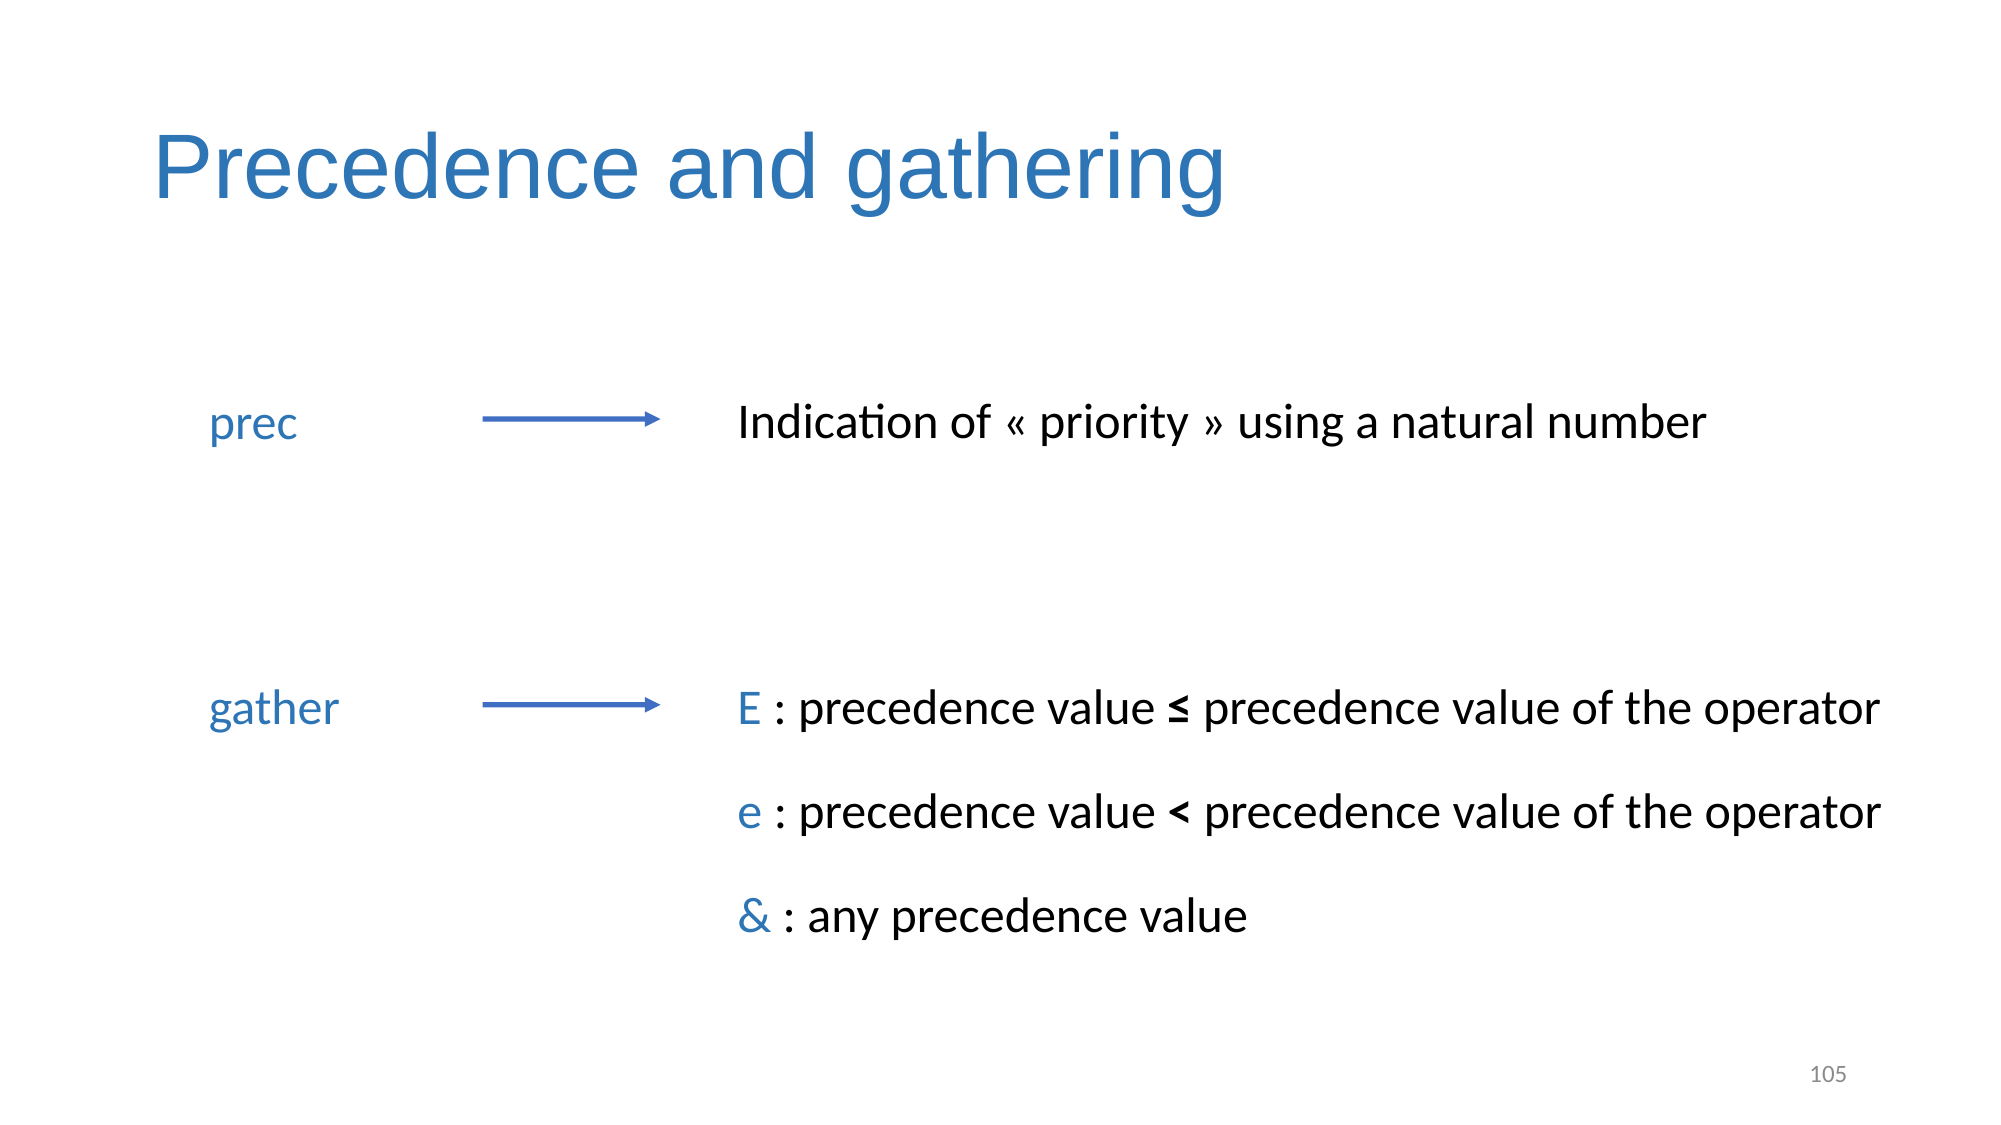

Precedence and gathering
Indication of « priority » using a natural number
prec

gather
E : precedence value ≤ precedence value of the operator

e : precedence value < precedence value of the operator
& : any precedence value
105